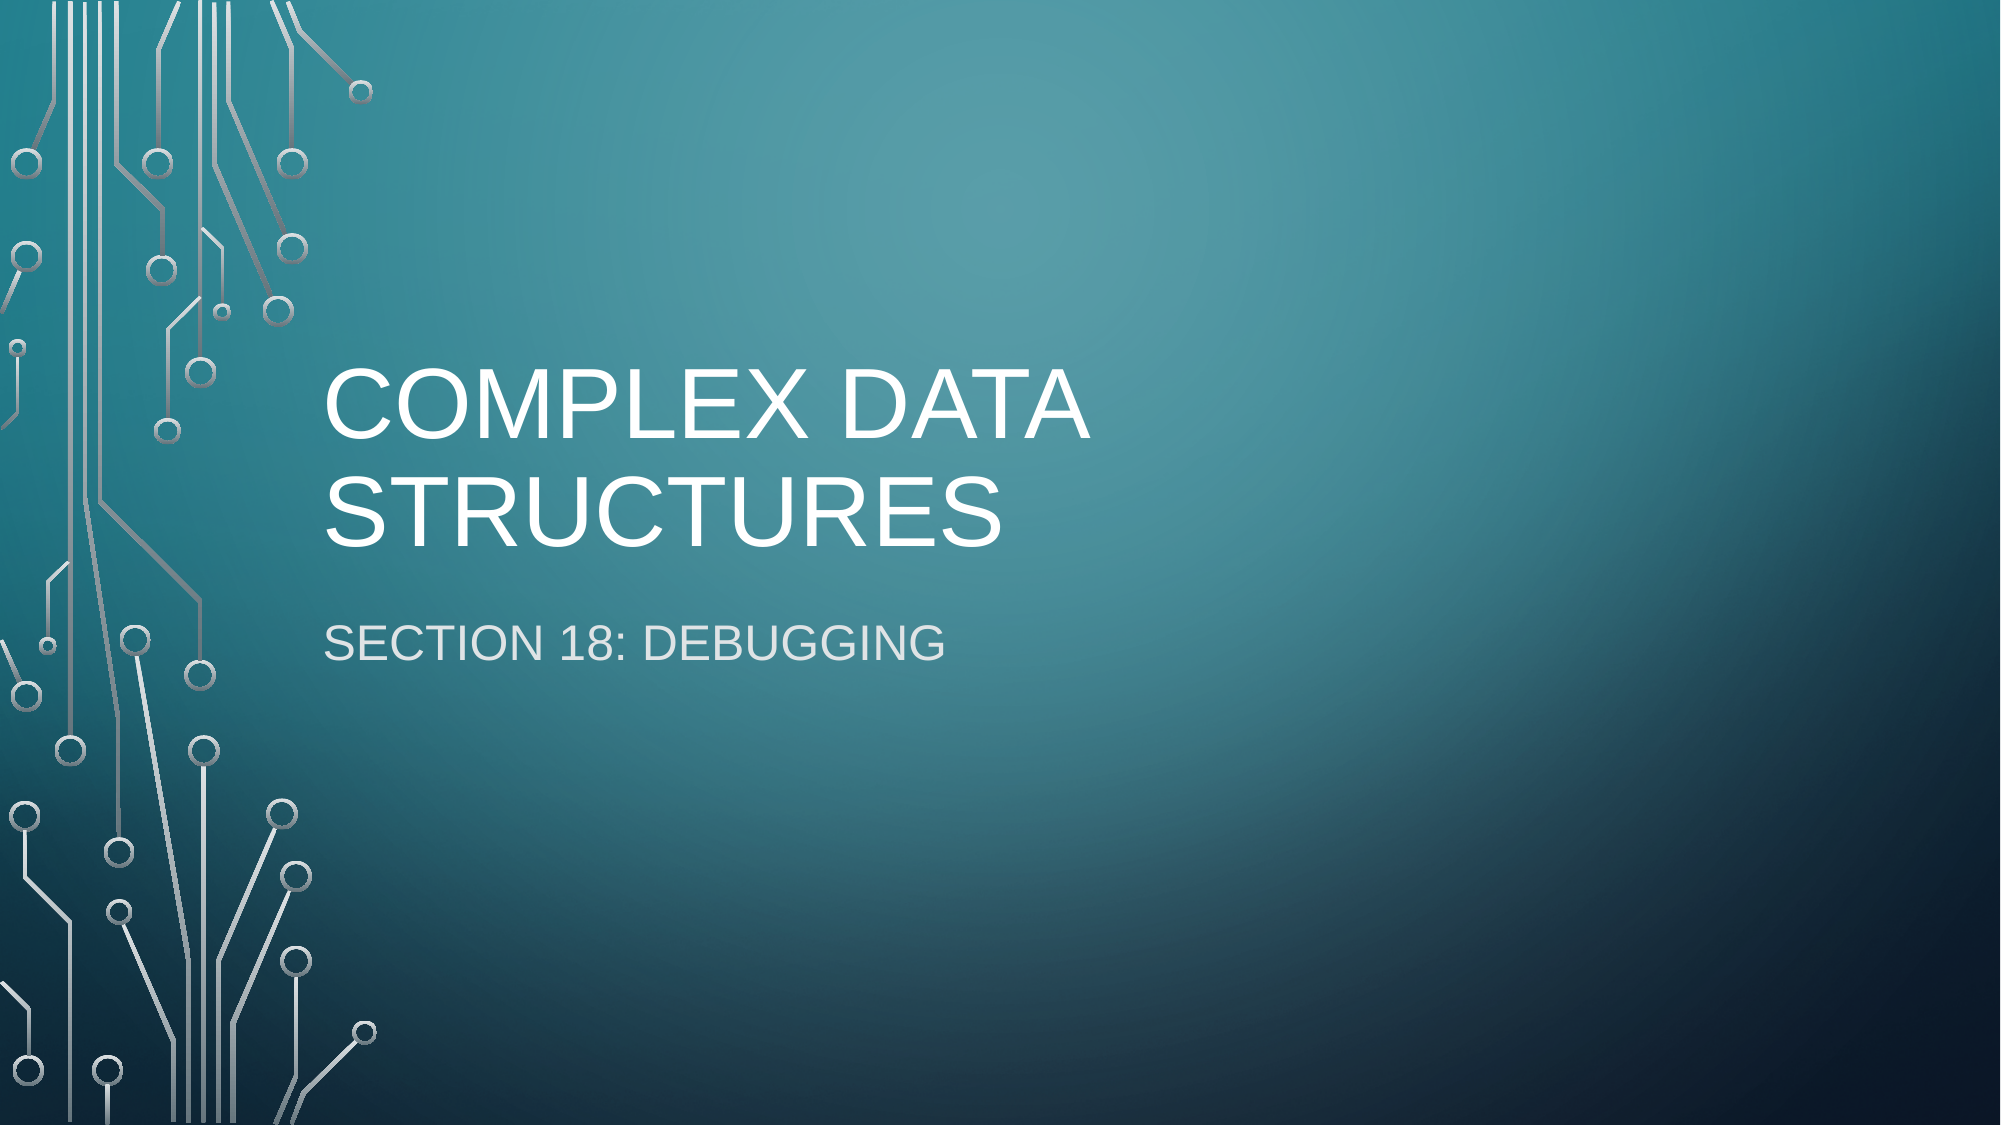

# complex data structures
Section 18: debugging